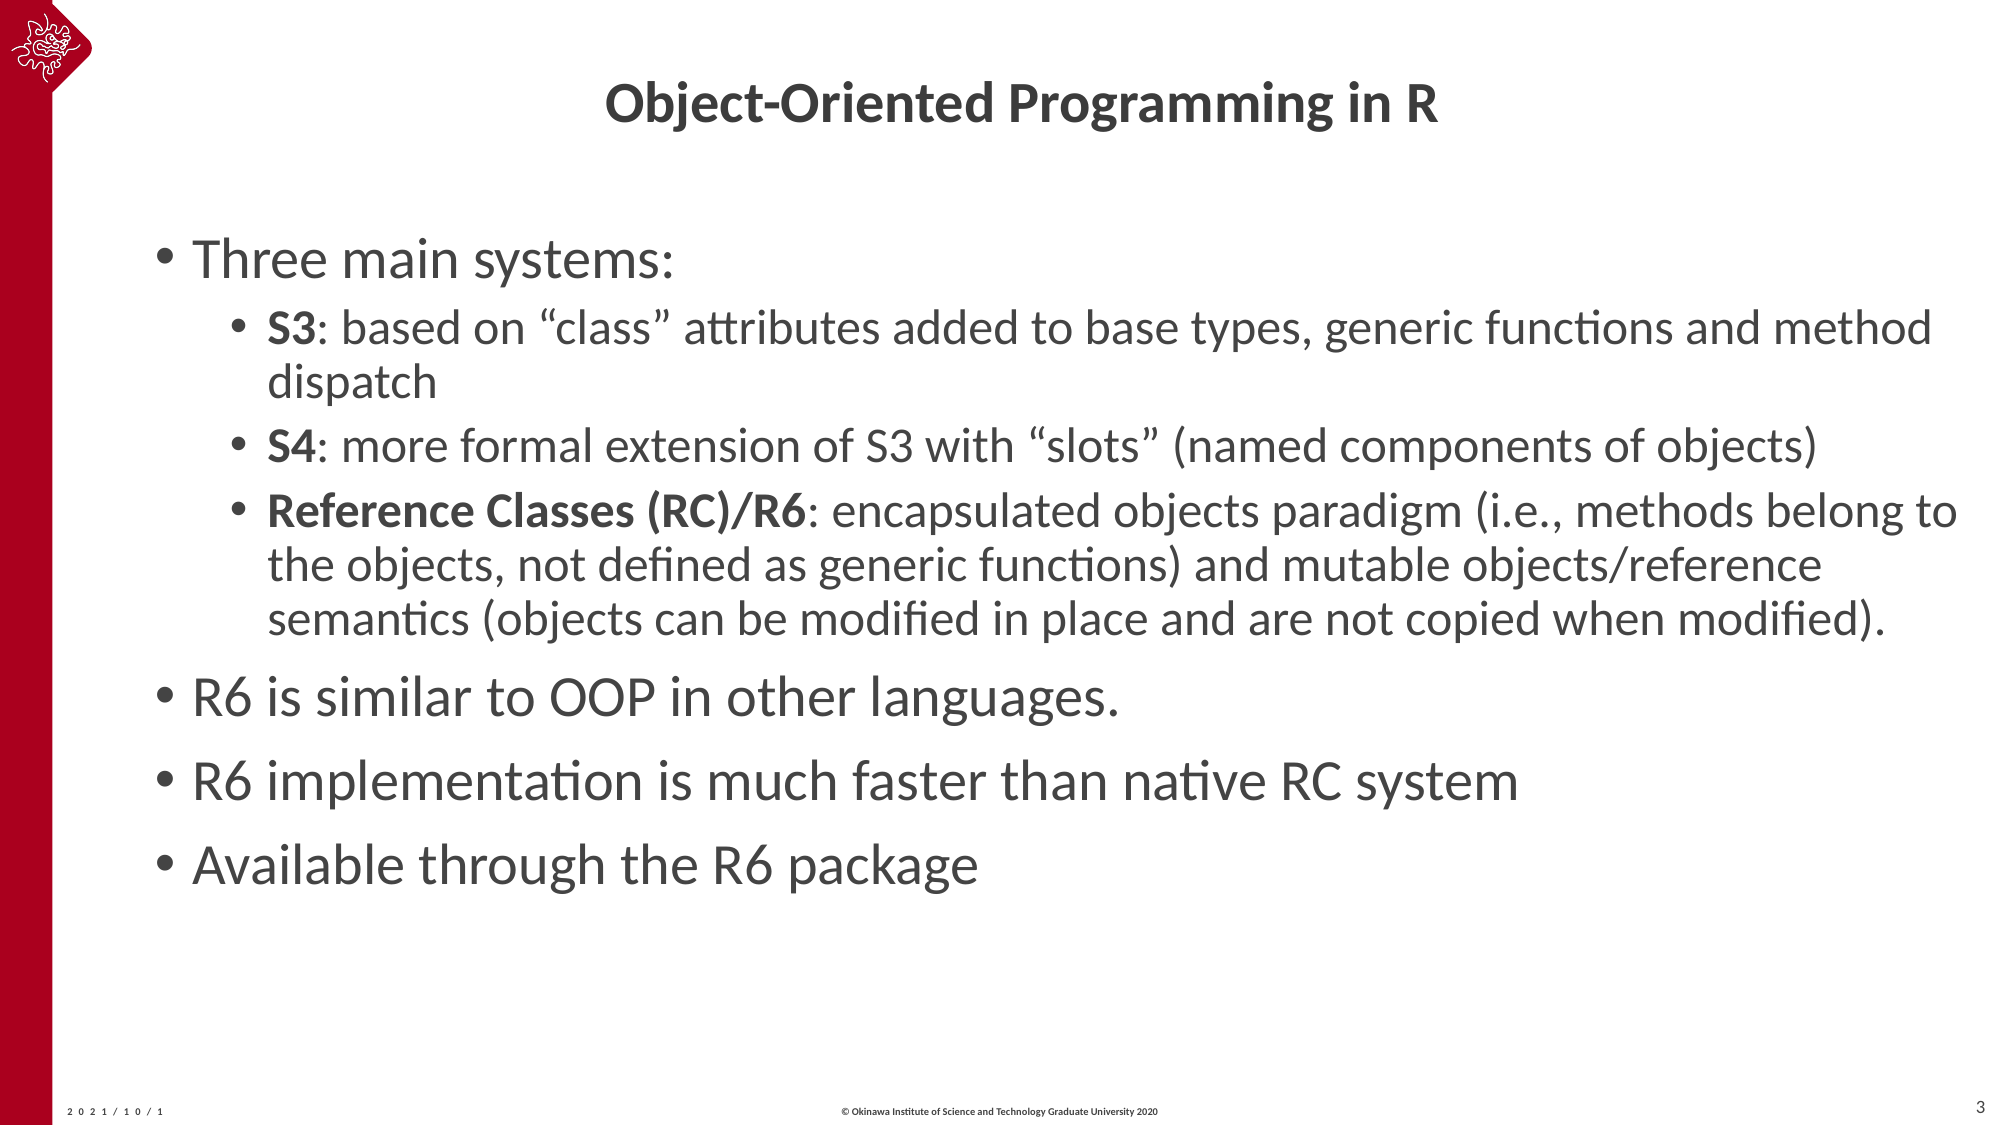

# Object-Oriented Programming in R
Three main systems:
S3: based on “class” attributes added to base types, generic functions and method dispatch
S4: more formal extension of S3 with “slots” (named components of objects)
Reference Classes (RC)/R6: encapsulated objects paradigm (i.e., methods belong to the objects, not defined as generic functions) and mutable objects/reference semantics (objects can be modified in place and are not copied when modified).
R6 is similar to OOP in other languages.
R6 implementation is much faster than native RC system
Available through the R6 package